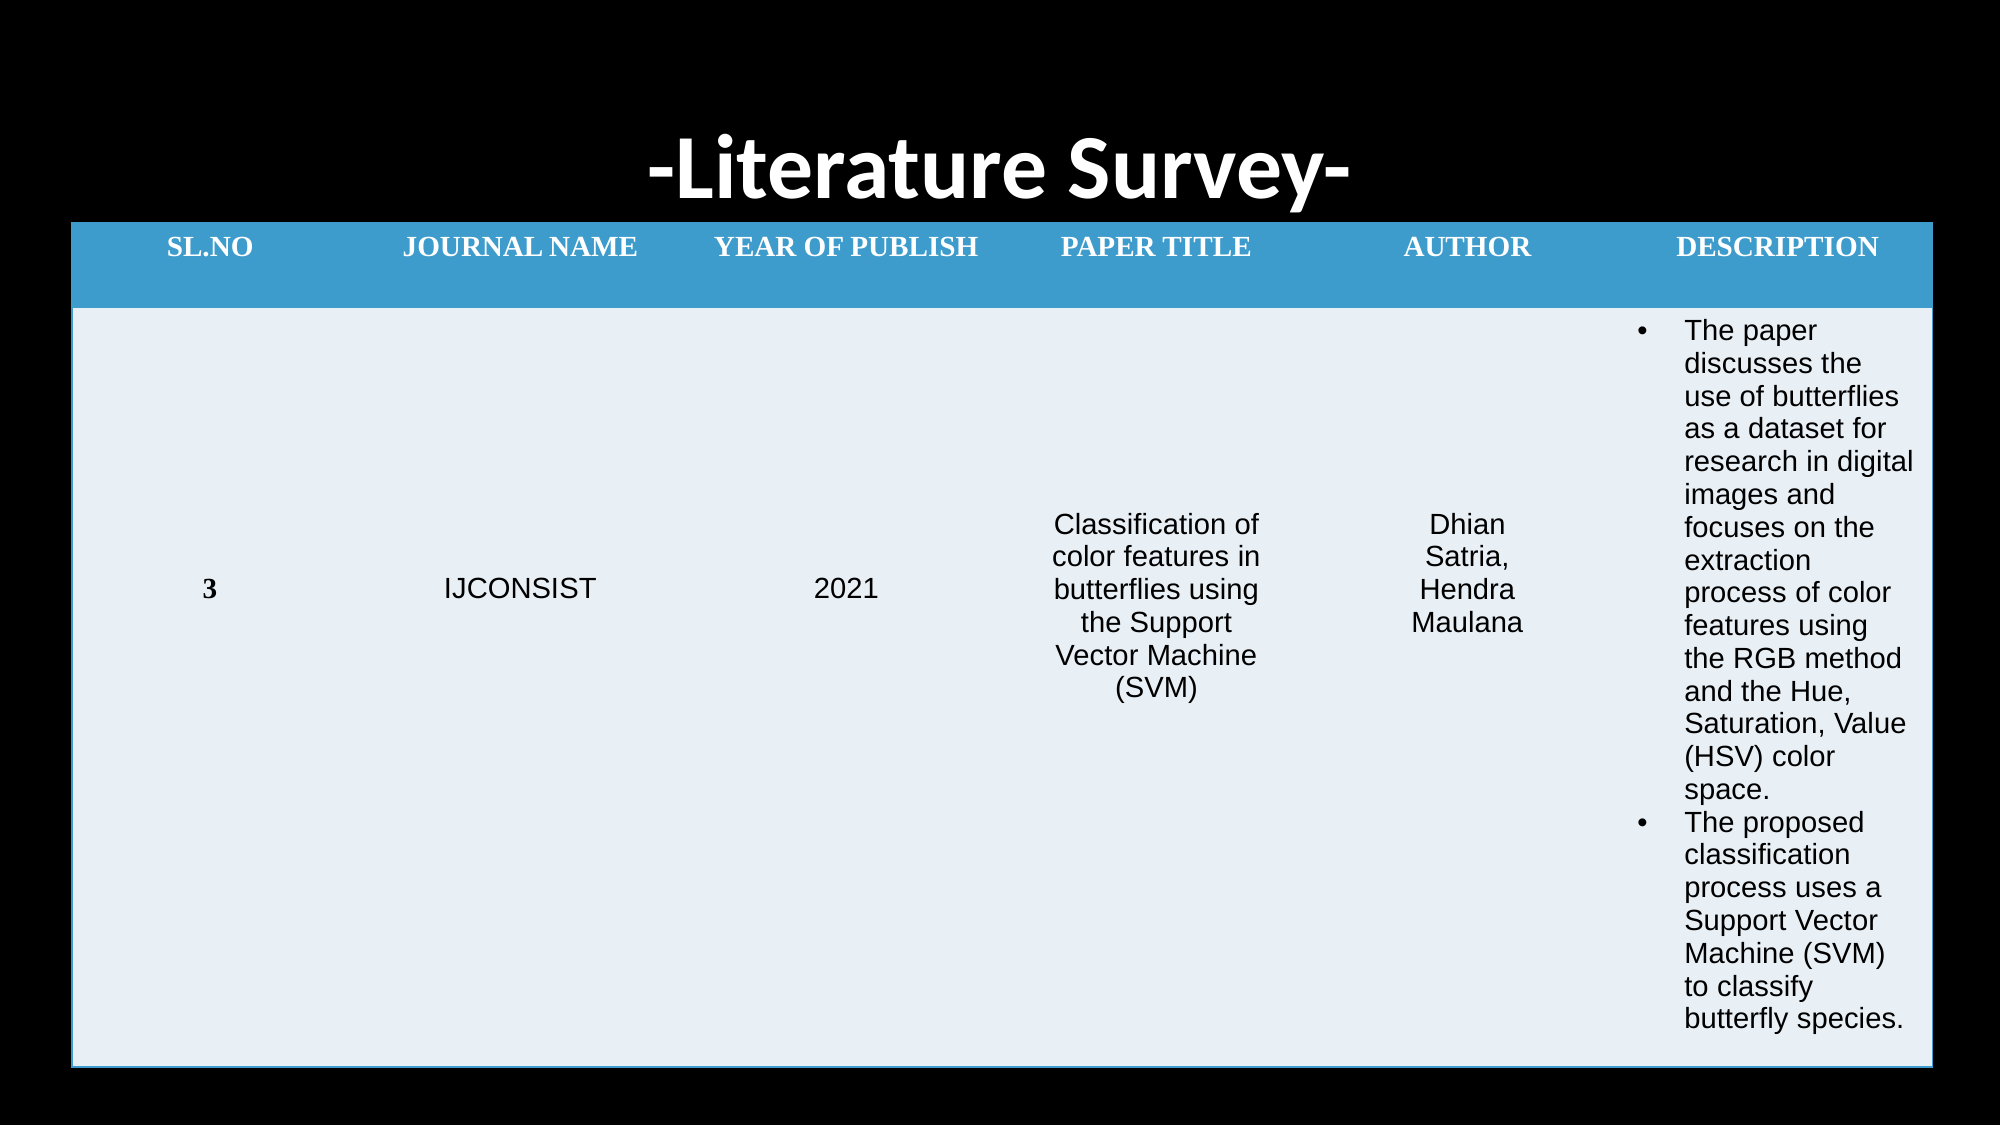

# -Literature Survey-
| SL.NO | JOURNAL NAME | YEAR OF PUBLISH | PAPER TITLE | AUTHOR | DESCRIPTION |
| --- | --- | --- | --- | --- | --- |
| 3 | IJCONSIST | 2021 | Classification of color features in butterflies using the Support Vector Machine (SVM) | Dhian Satria, Hendra Maulana | The paper discusses the use of butterflies as a dataset for research in digital images and focuses on the extraction process of color features using the RGB method and the Hue, Saturation, Value (HSV) color space. The proposed classification process uses a Support Vector Machine (SVM) to classify butterfly species. |